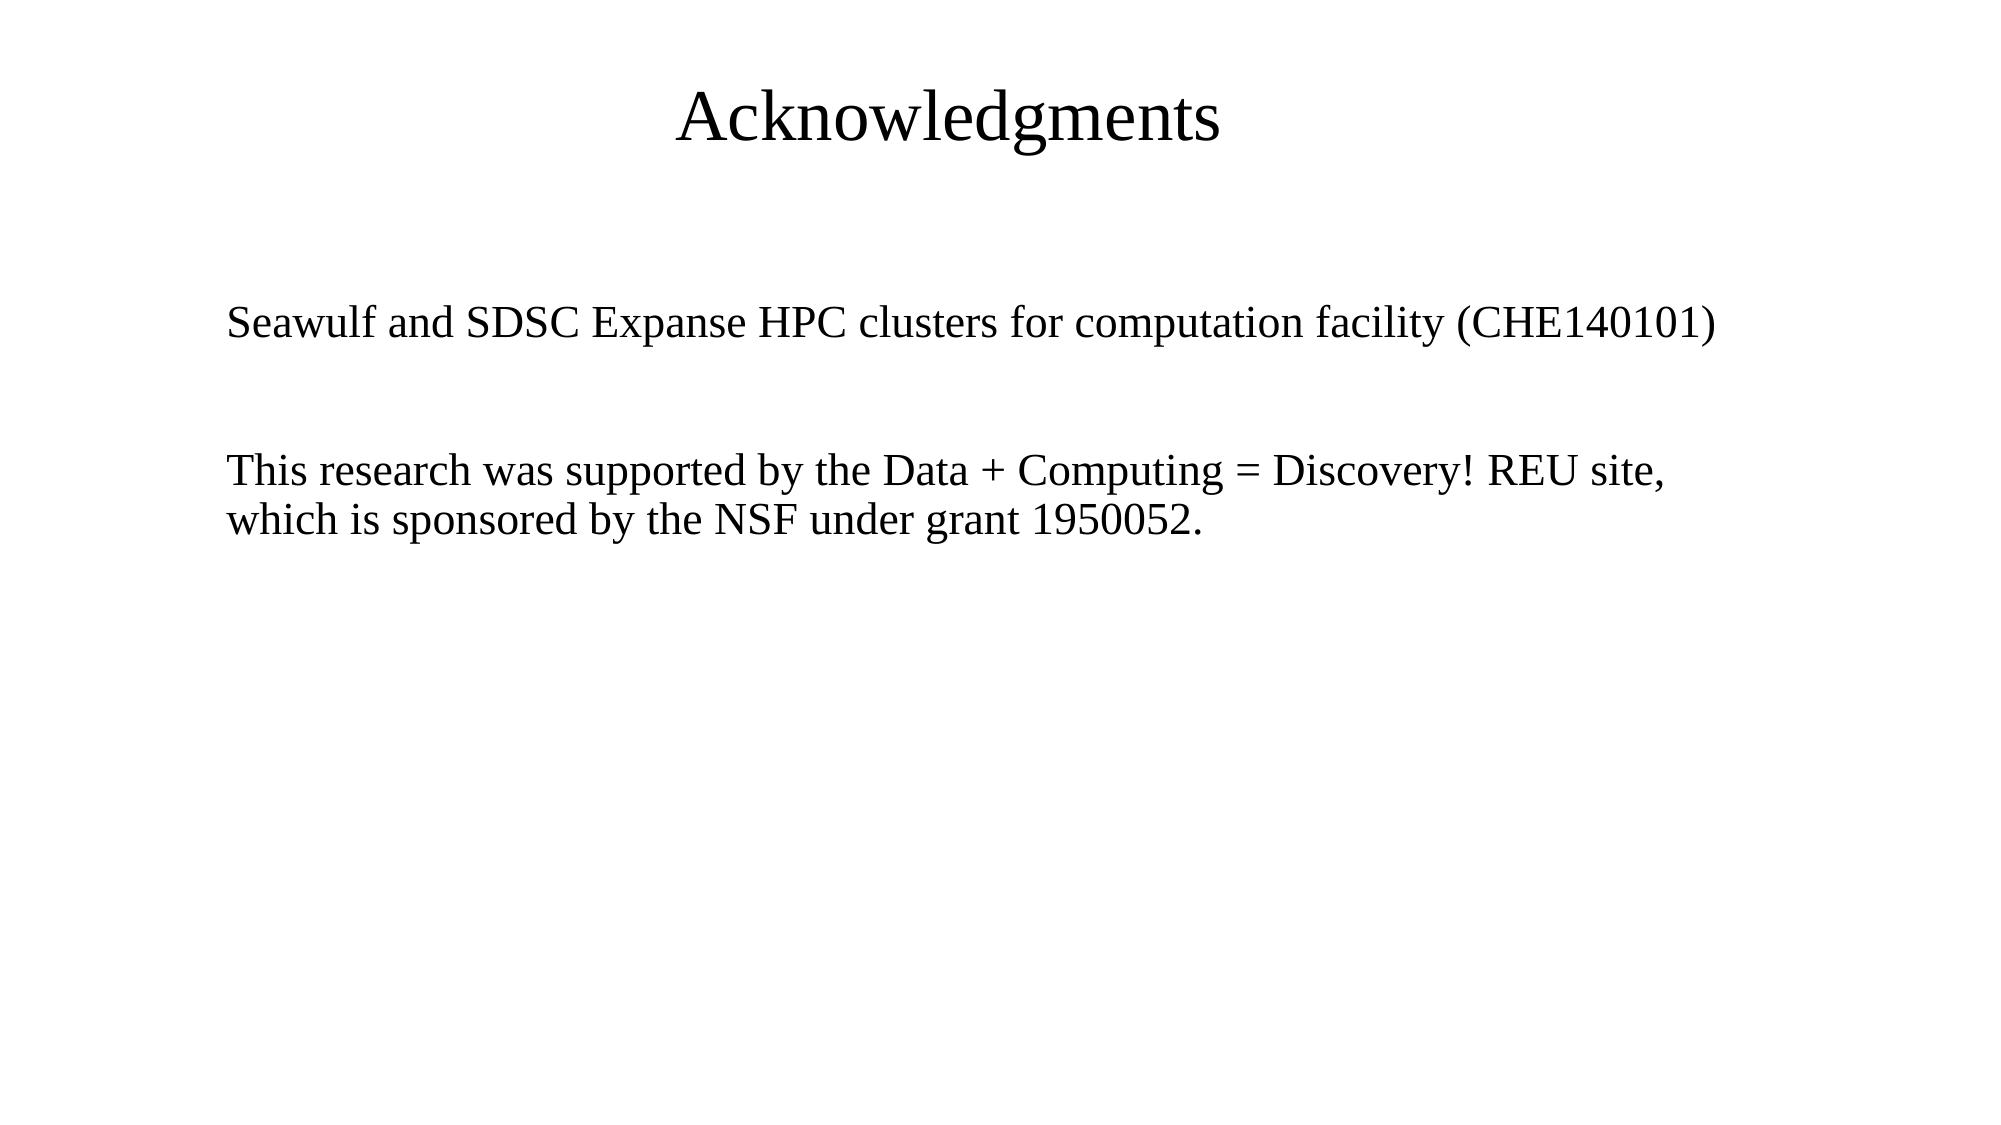

# Acknowledgments
Seawulf and SDSC Expanse HPC clusters for computation facility (CHE140101)

This research was supported by the Data + Computing = Discovery! REU site,
which is sponsored by the NSF under grant 1950052.